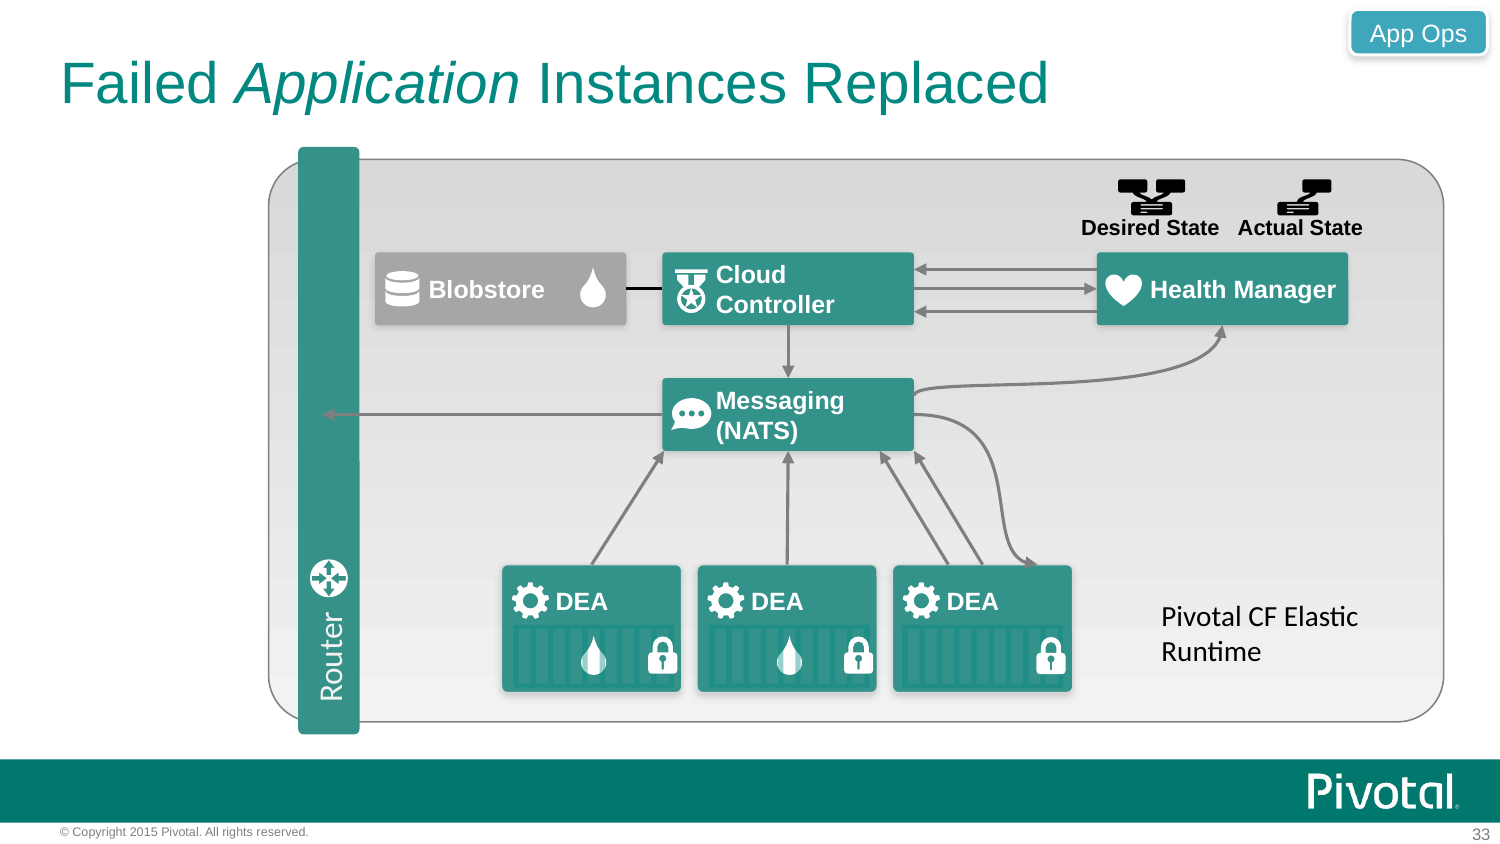

App Ops
# Failed Application Instances Replaced

Desired State

Actual State
Blobstore
Cloud Controller

Health Manager

Messaging
(NATS)

Router

DEA

DEA

DEA

Pivotal CF Elastic Runtime